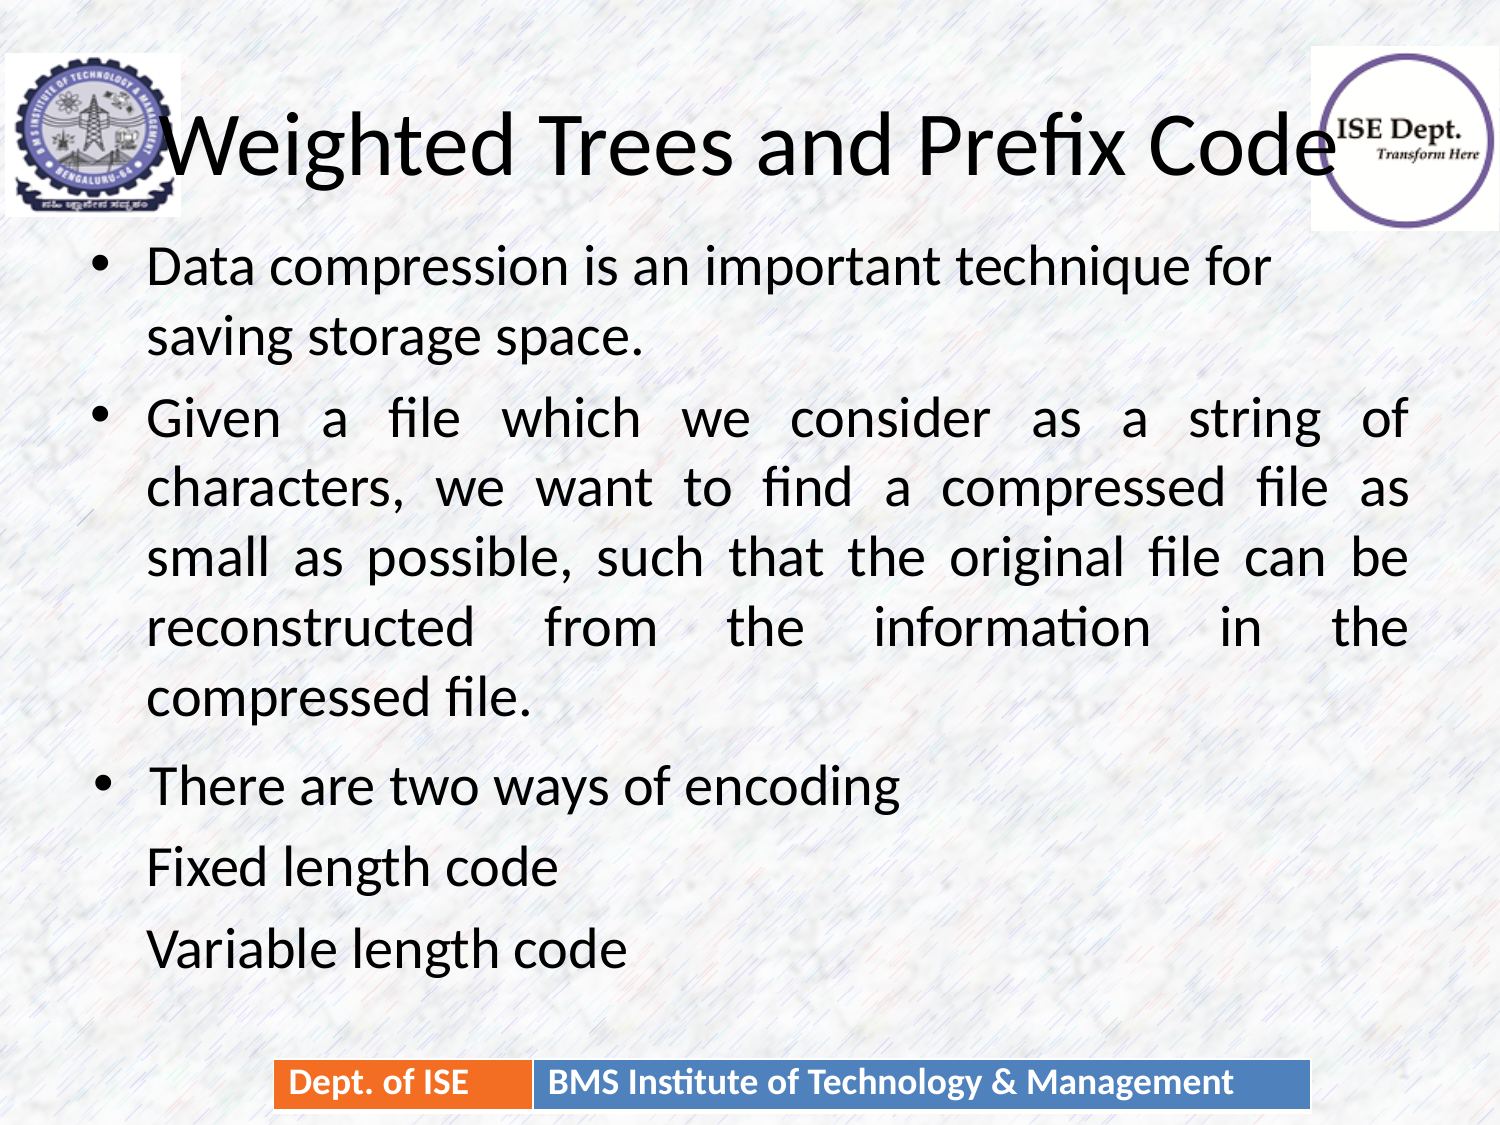

# Weighted Trees and Prefix Code
Data compression is an important technique for saving storage space.
Given a file which we consider as a string of characters, we want to find a compressed file as small as possible, such that the original file can be reconstructed from the information in the compressed file.
There are two ways of encoding
    Fixed length code
    Variable length code

45